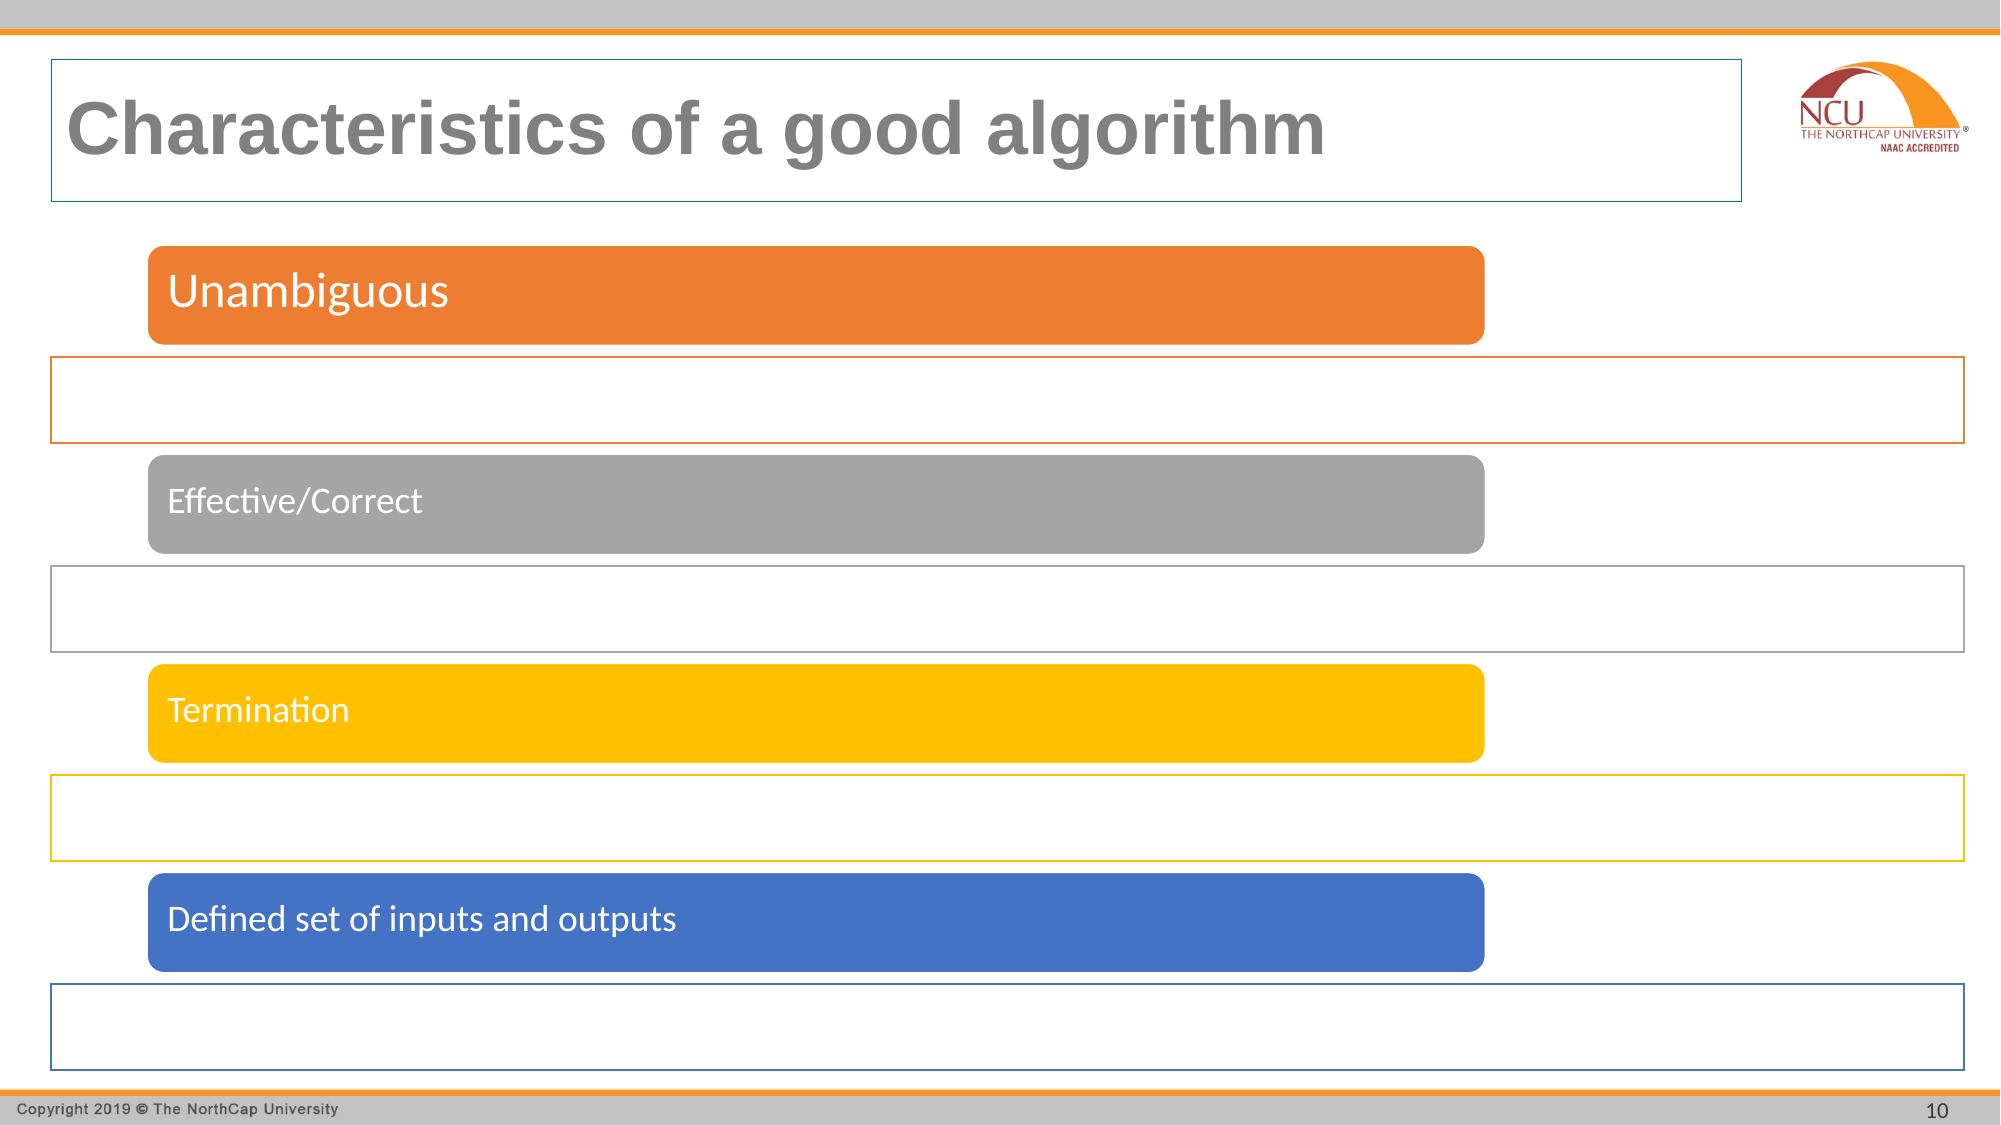

# Characteristics of a good algorithm
Unambiguous
Effective/Correct
Termination
Defined set of inputs and outputs
10